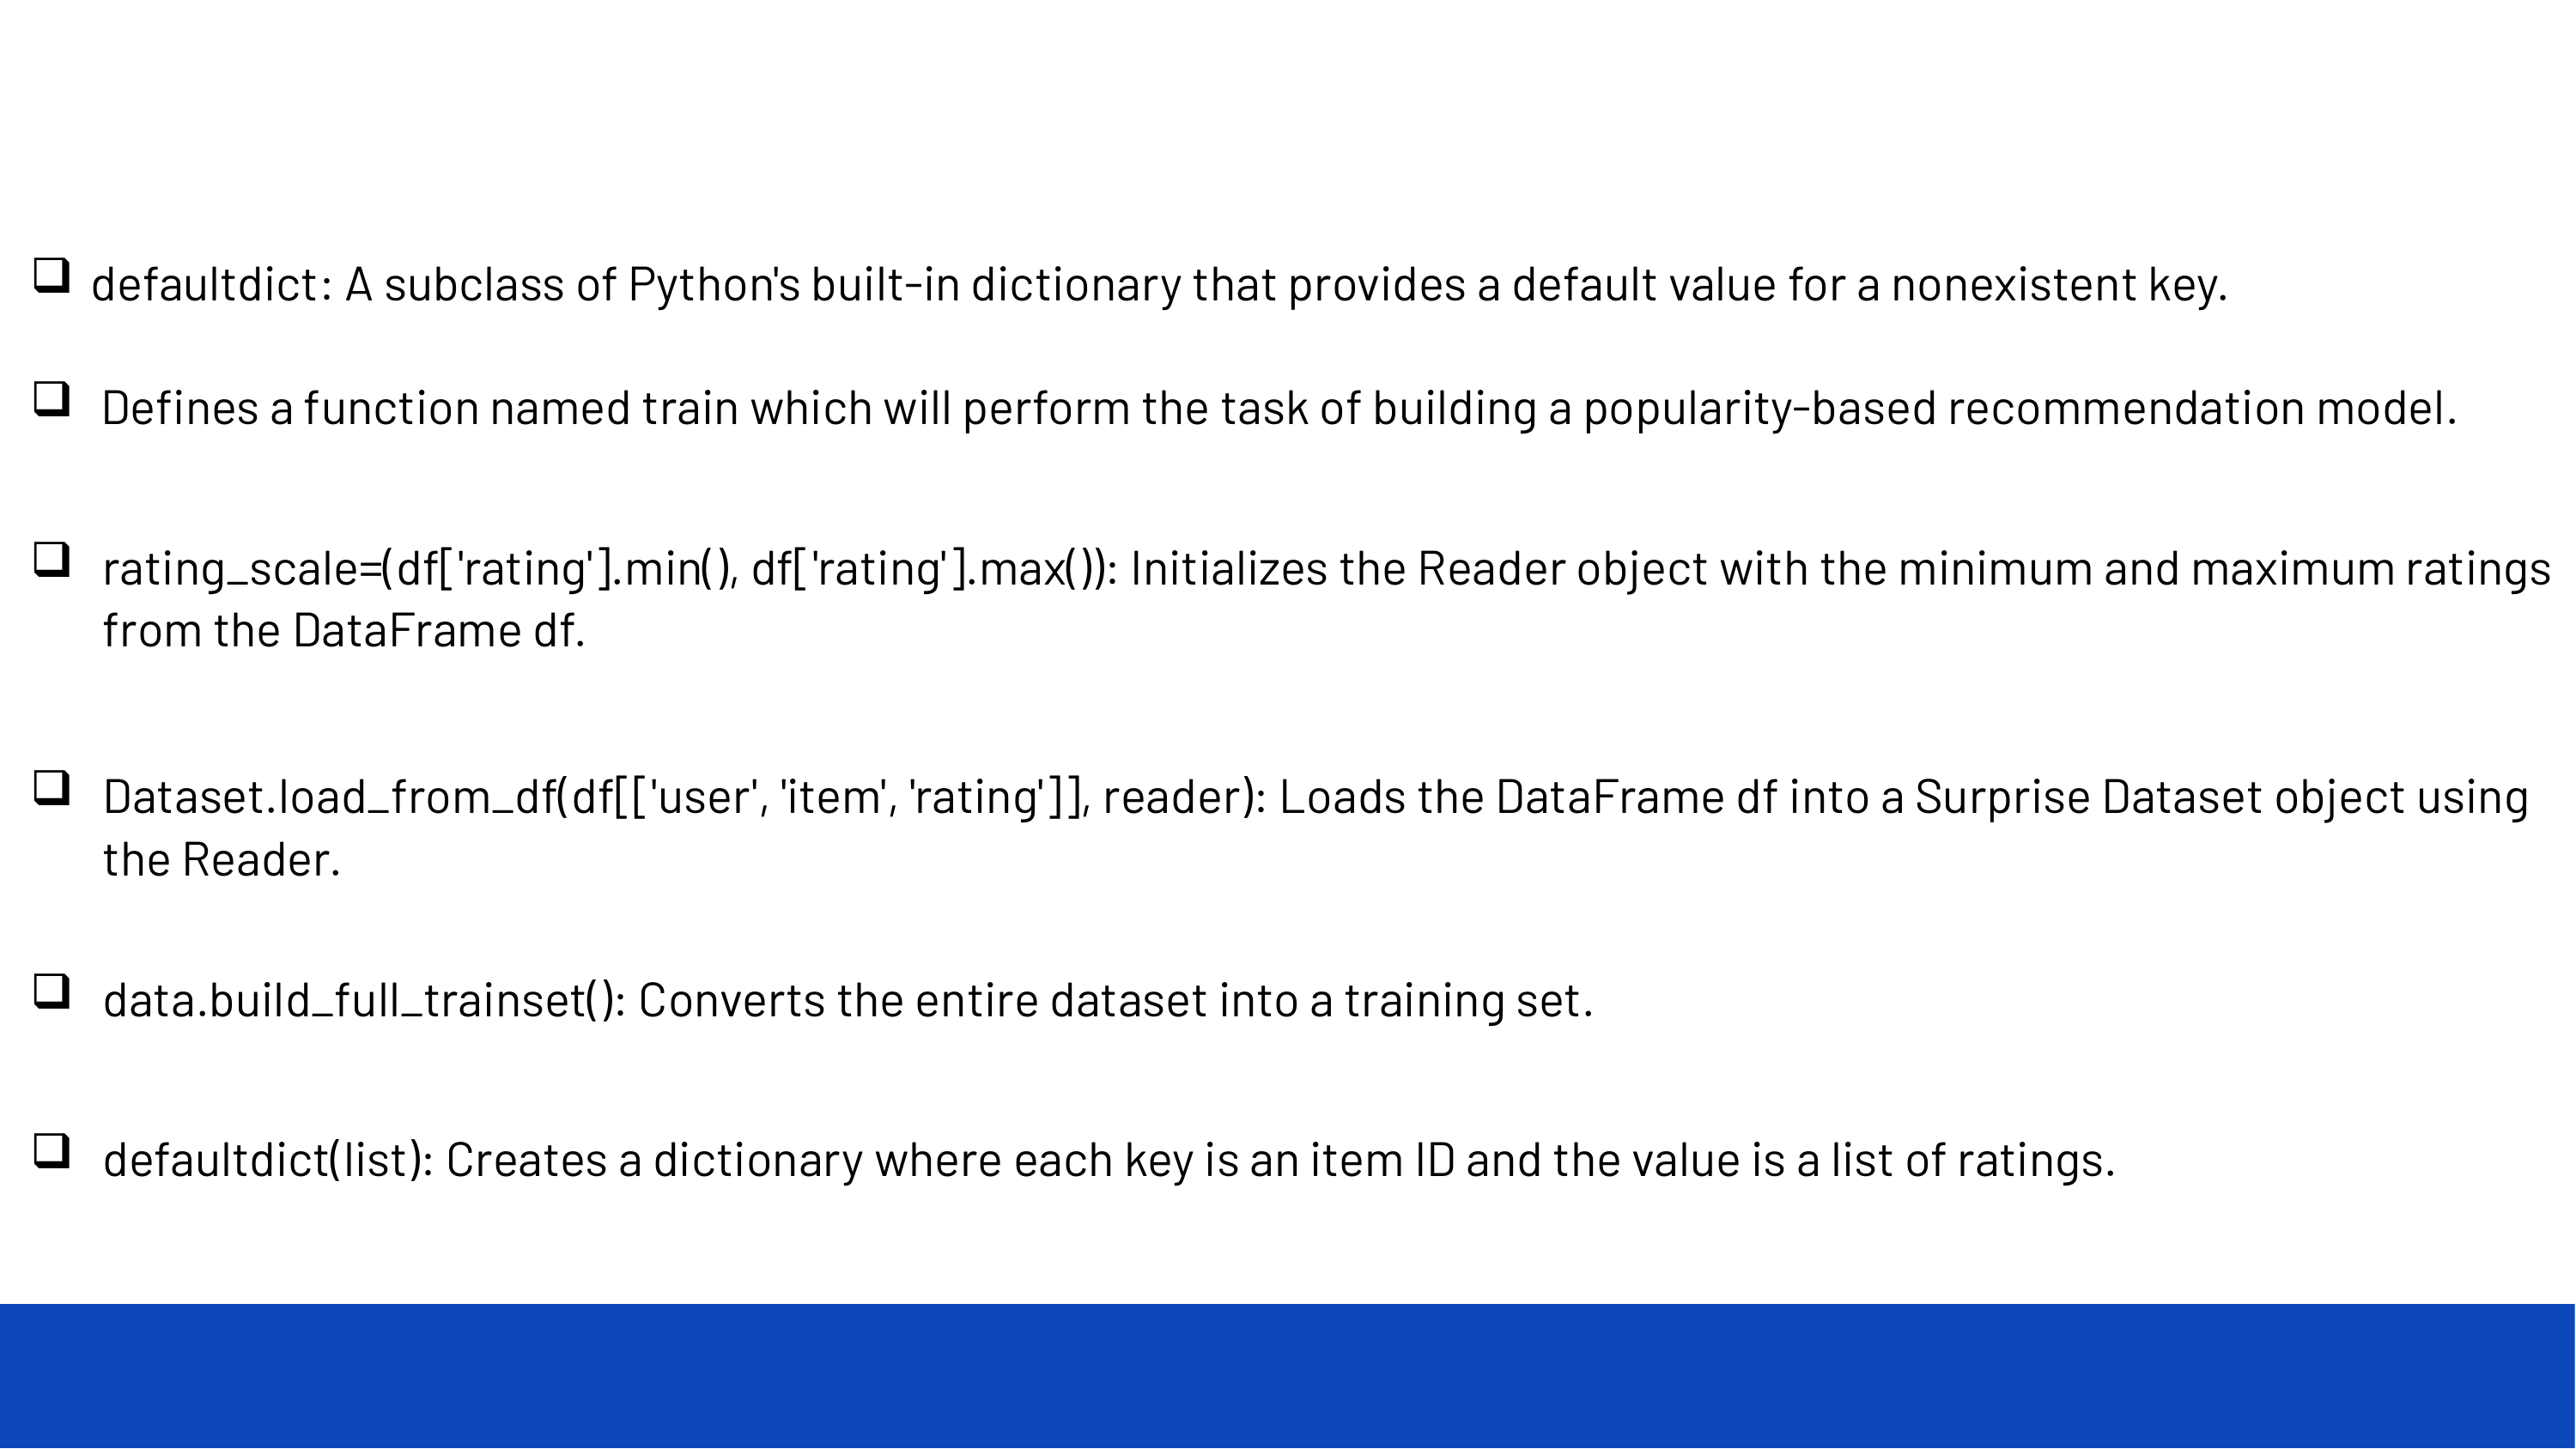

defaultdict: A subclass of Python's built-in dictionary that provides a default value for a nonexistent key.

 Defines a function named train which will perform the task of building a popularity-based recommendation model.

rating_scale=(df['rating'].min(), df['rating'].max()): Initializes the Reader object with the minimum and maximum ratings from the DataFrame df.

Dataset.load_from_df(df[['user', 'item', 'rating']], reader): Loads the DataFrame df into a Surprise Dataset object using the Reader.

data.build_full_trainset(): Converts the entire dataset into a training set.

defaultdict(list): Creates a dictionary where each key is an item ID and the value is a list of ratings.